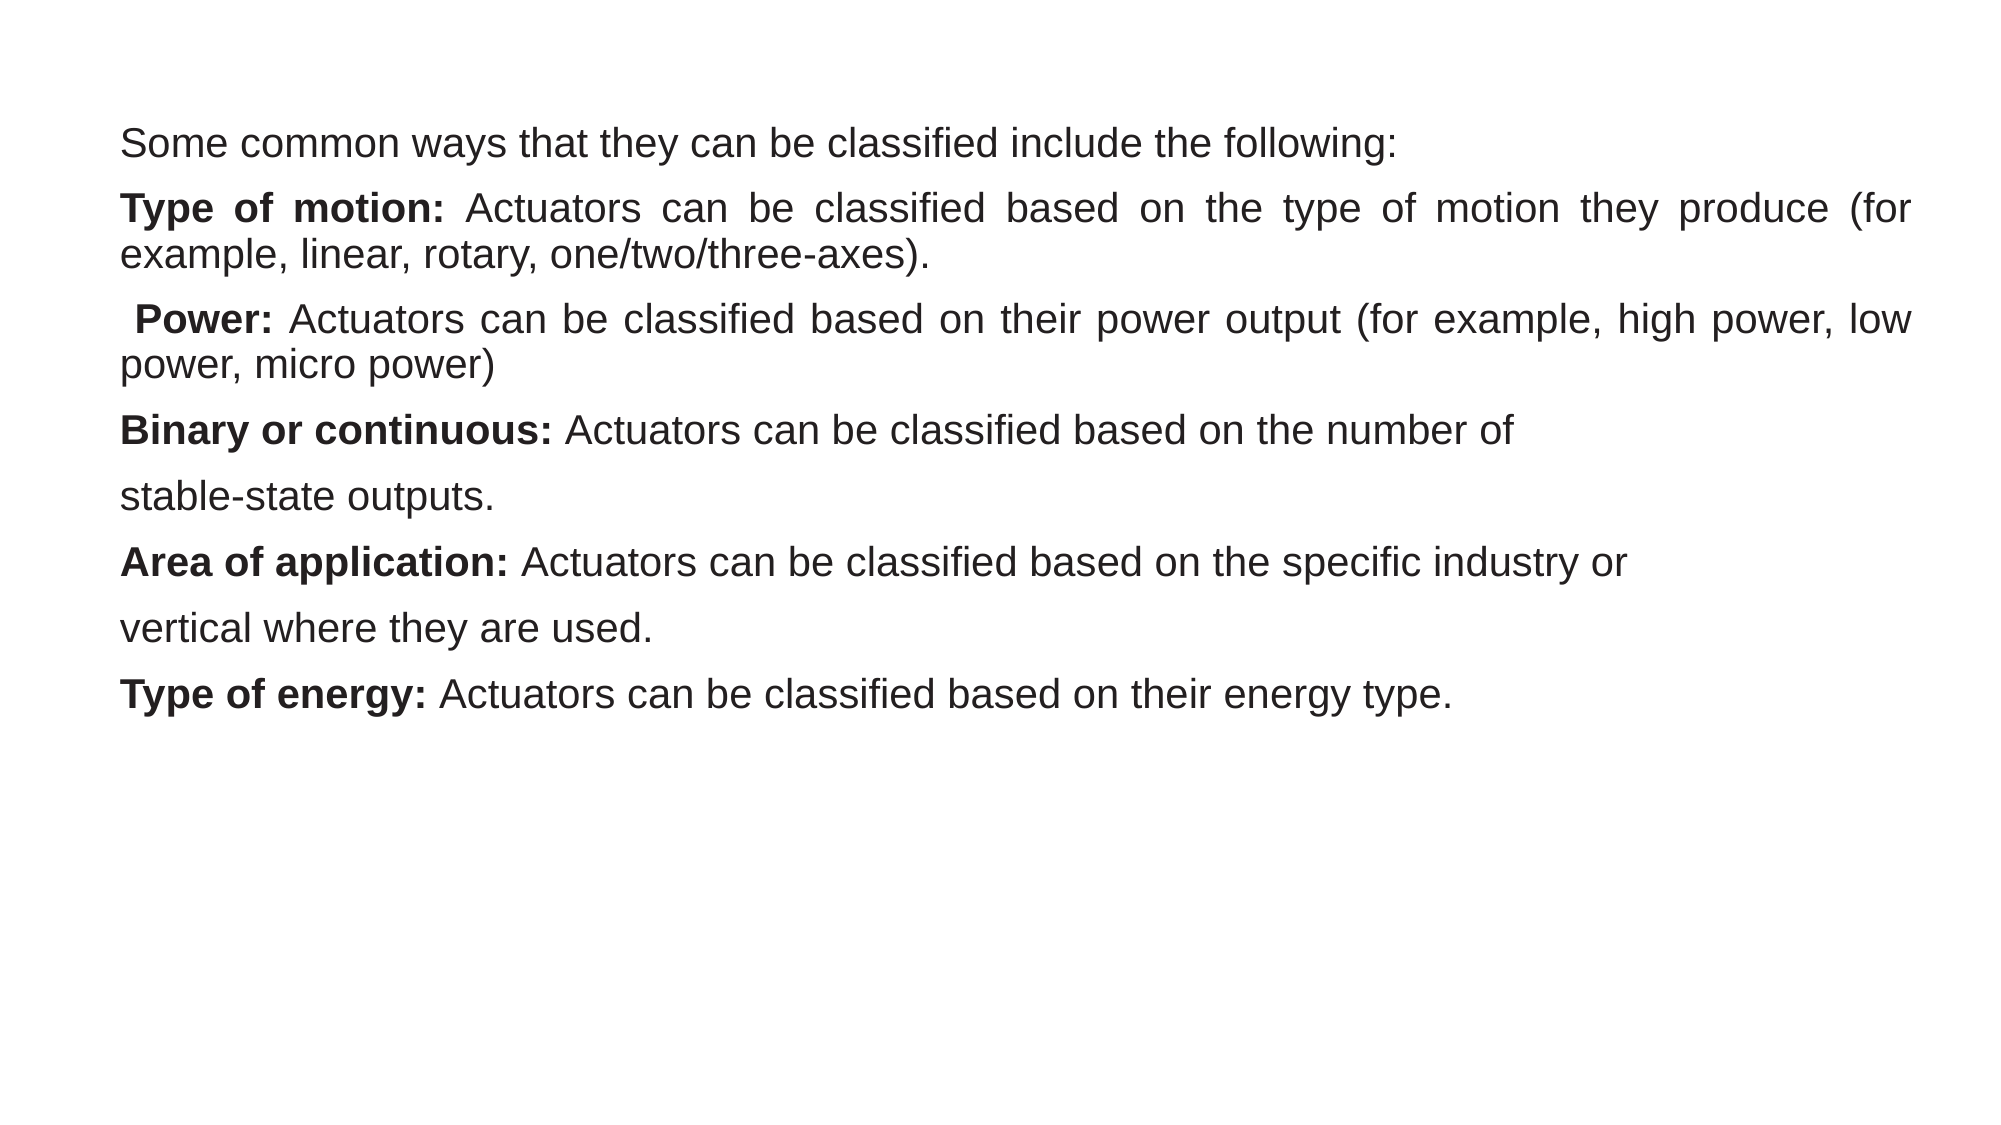

Some common ways that they can be classified include the following:
Type of motion: Actuators can be classified based on the type of motion they produce (for example, linear, rotary, one/two/three-axes).
 Power: Actuators can be classified based on their power output (for example, high power, low power, micro power)
Binary or continuous: Actuators can be classified based on the number of
stable-state outputs.
Area of application: Actuators can be classified based on the specific industry or
vertical where they are used.
Type of energy: Actuators can be classified based on their energy type.